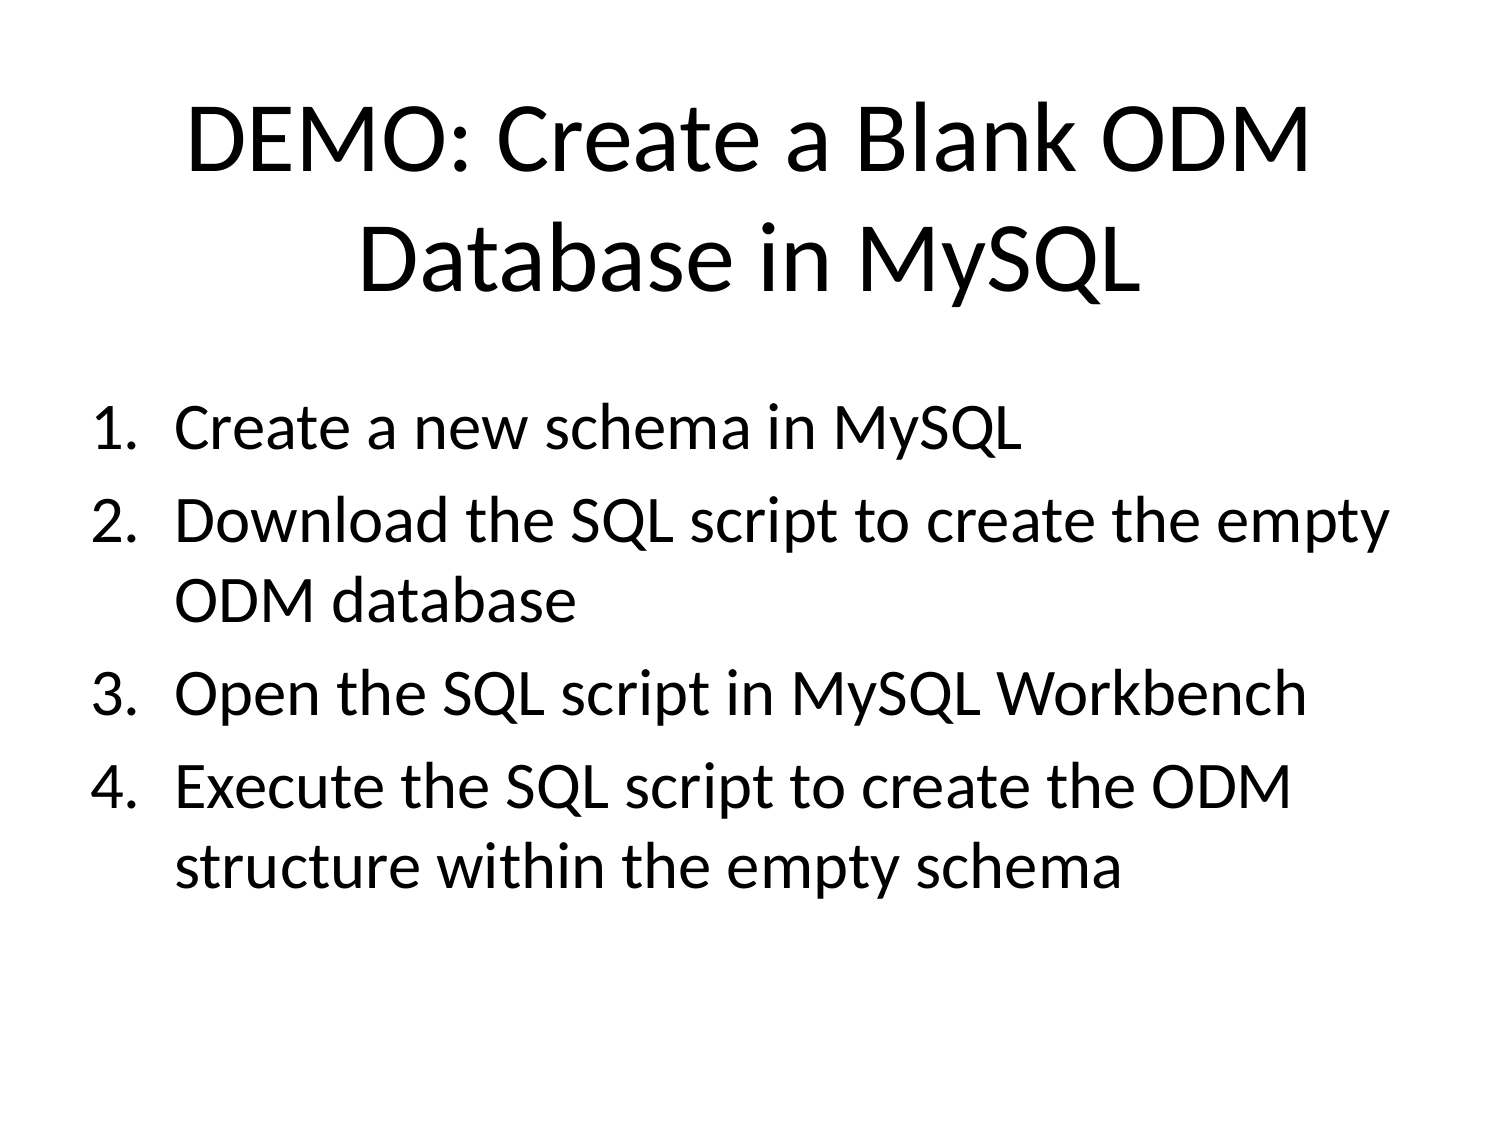

# DEMO: Create a Blank ODM Database in MySQL
Create a new schema in MySQL
Download the SQL script to create the empty ODM database
Open the SQL script in MySQL Workbench
Execute the SQL script to create the ODM structure within the empty schema